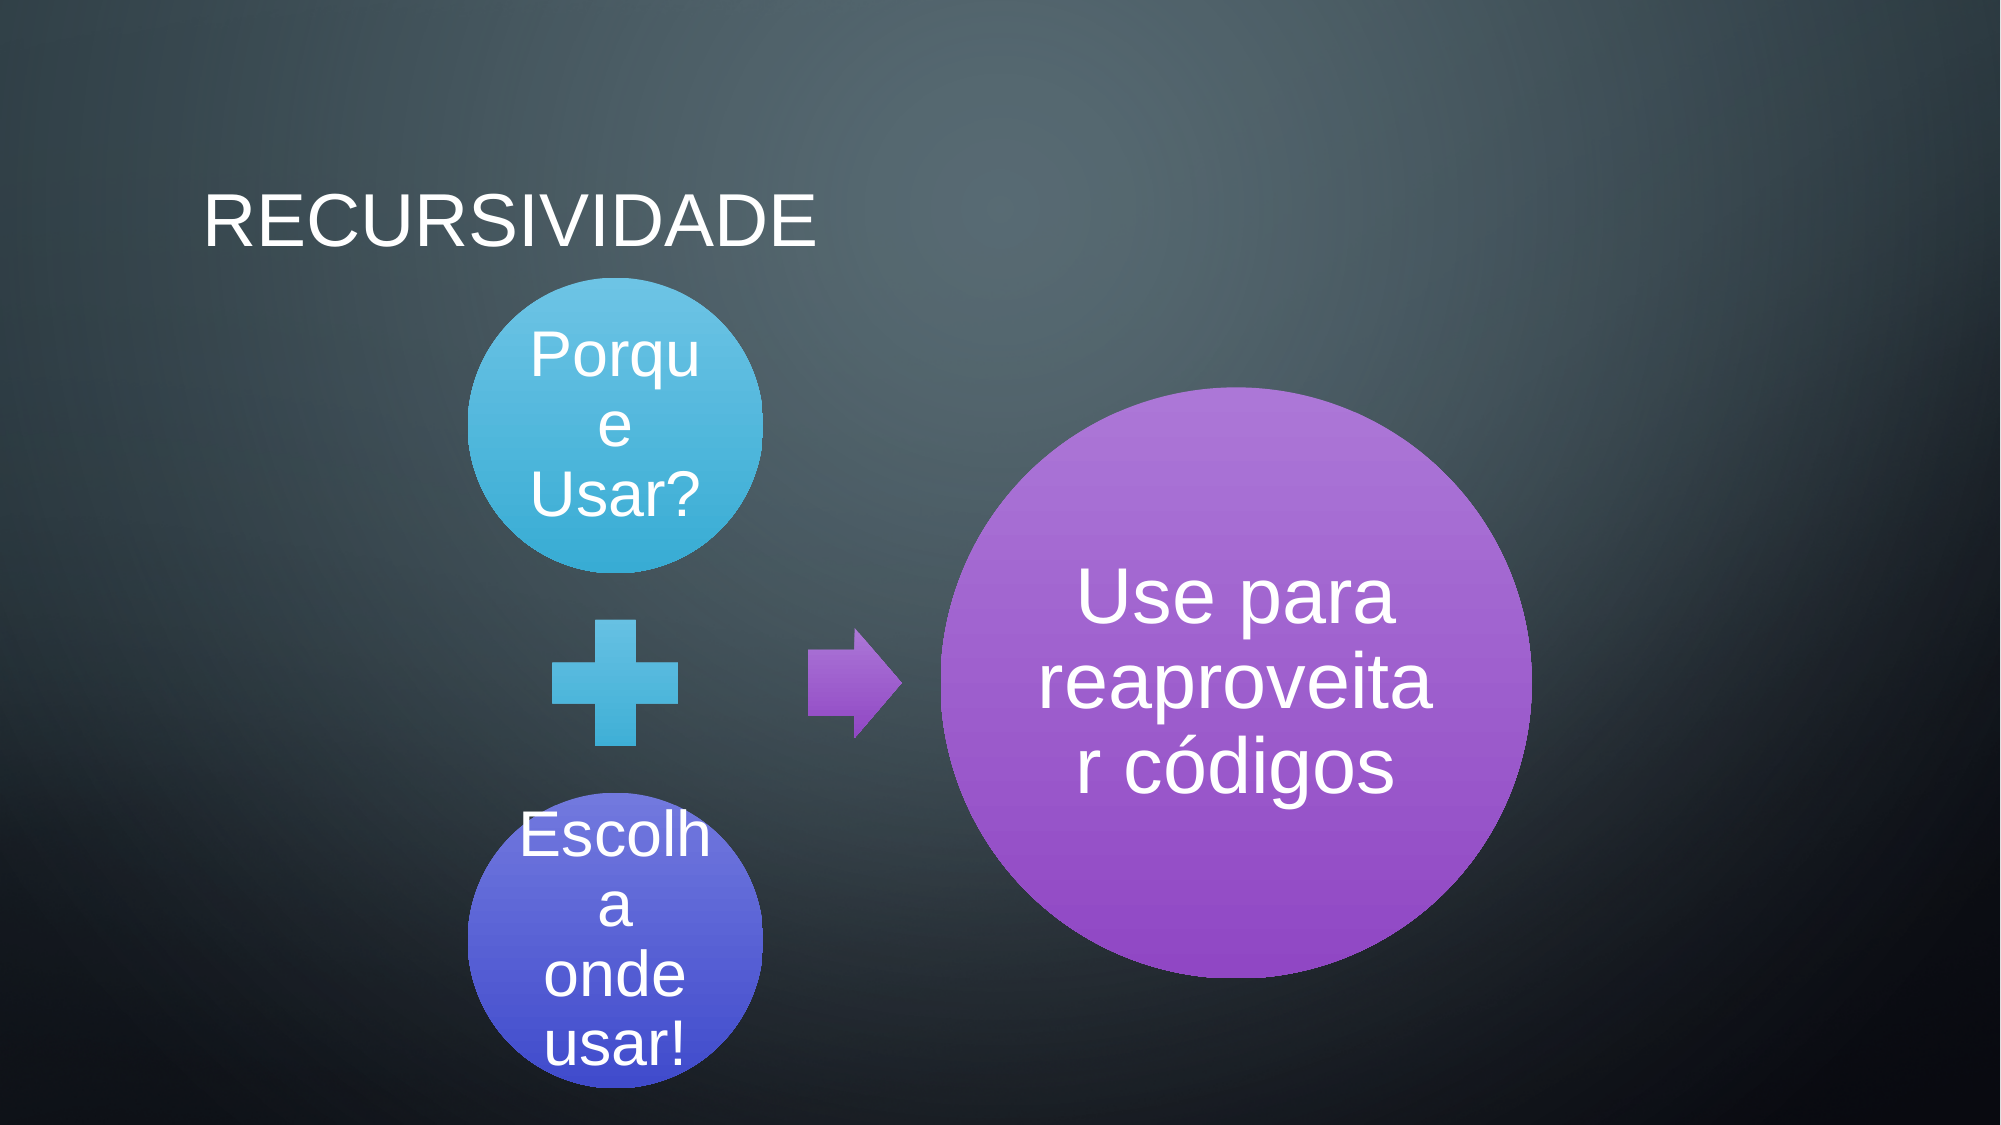

# RECURSIVIDADE
Porque Usar?

Escolha onde usar!

Use para reaproveitar códigos